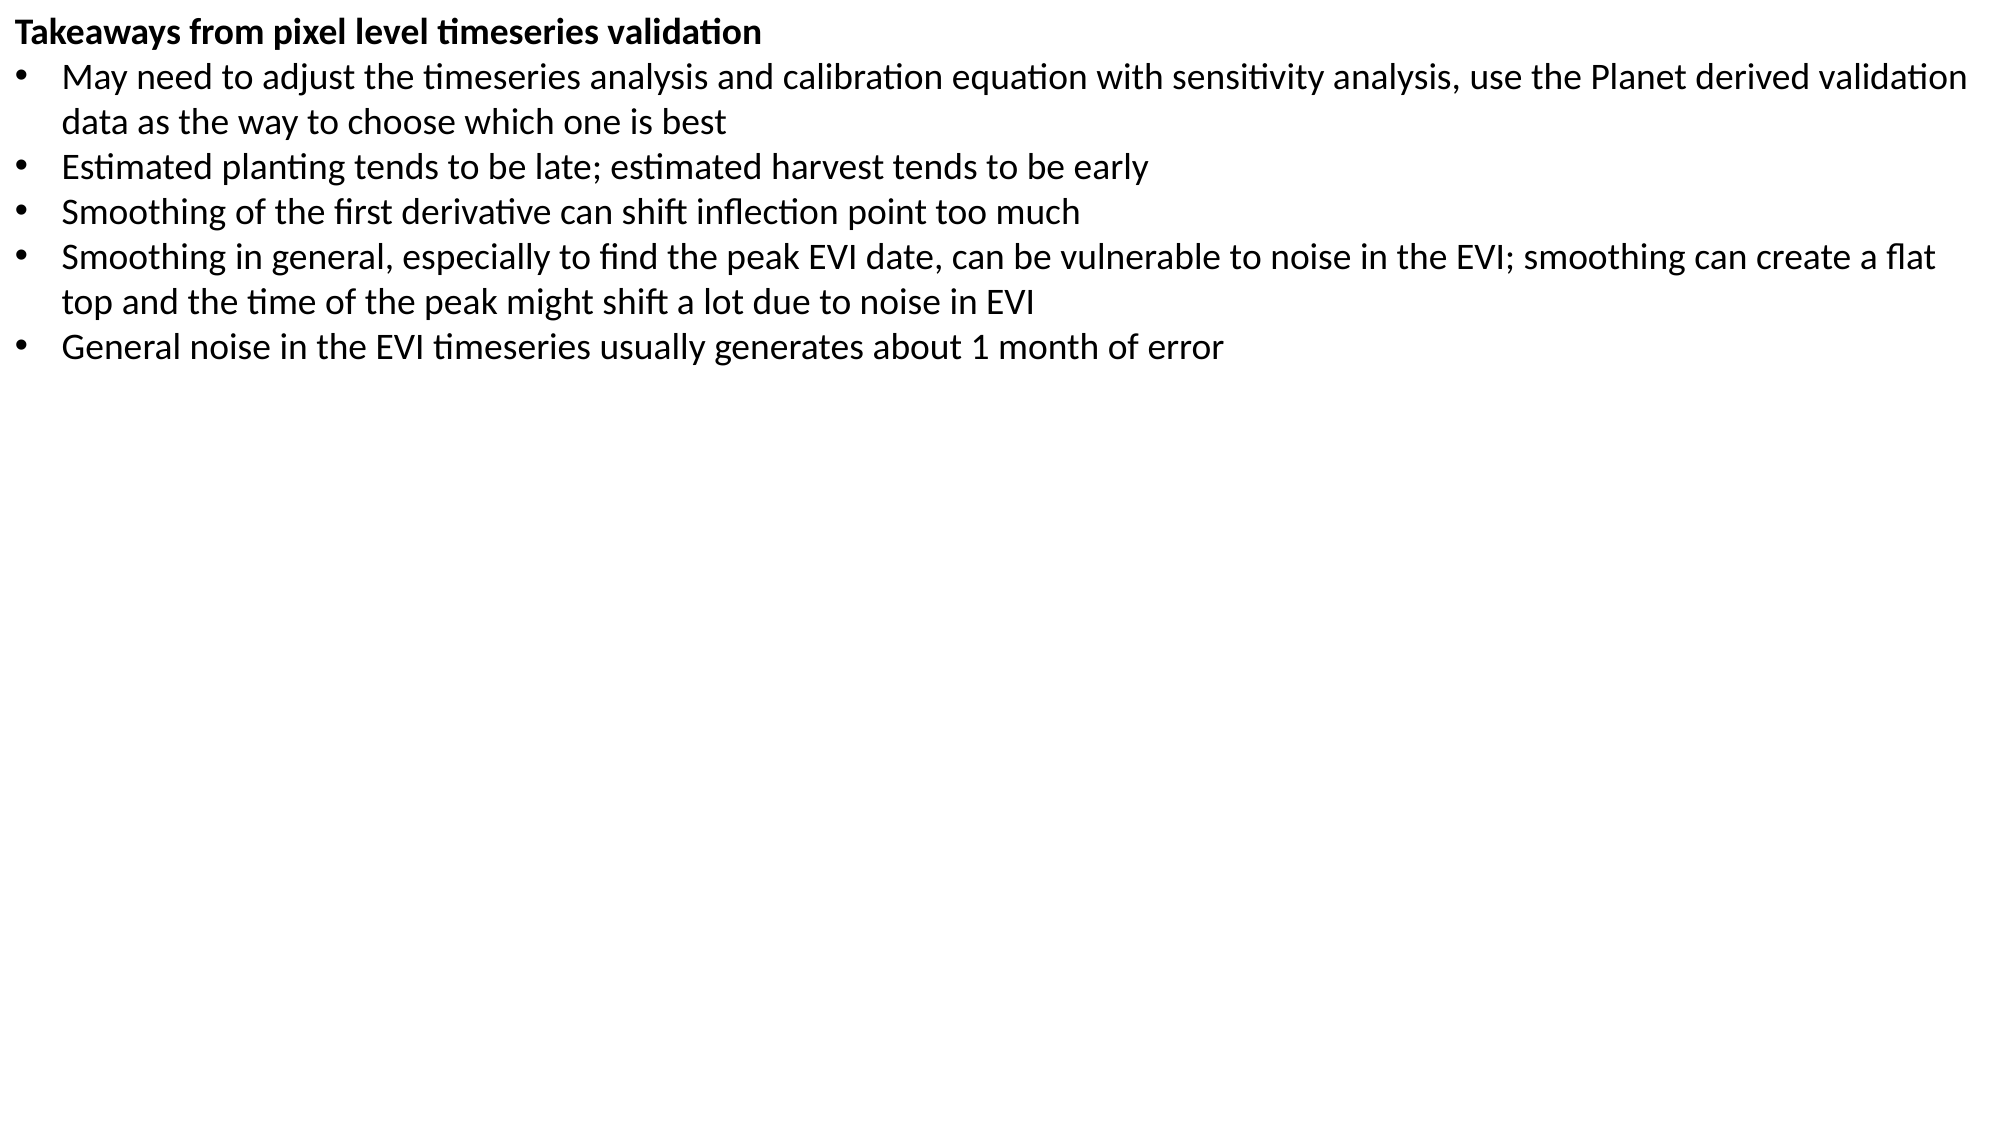

Takeaways from pixel level timeseries validation
May need to adjust the timeseries analysis and calibration equation with sensitivity analysis, use the Planet derived validation data as the way to choose which one is best
Estimated planting tends to be late; estimated harvest tends to be early
Smoothing of the first derivative can shift inflection point too much
Smoothing in general, especially to find the peak EVI date, can be vulnerable to noise in the EVI; smoothing can create a flat top and the time of the peak might shift a lot due to noise in EVI
General noise in the EVI timeseries usually generates about 1 month of error